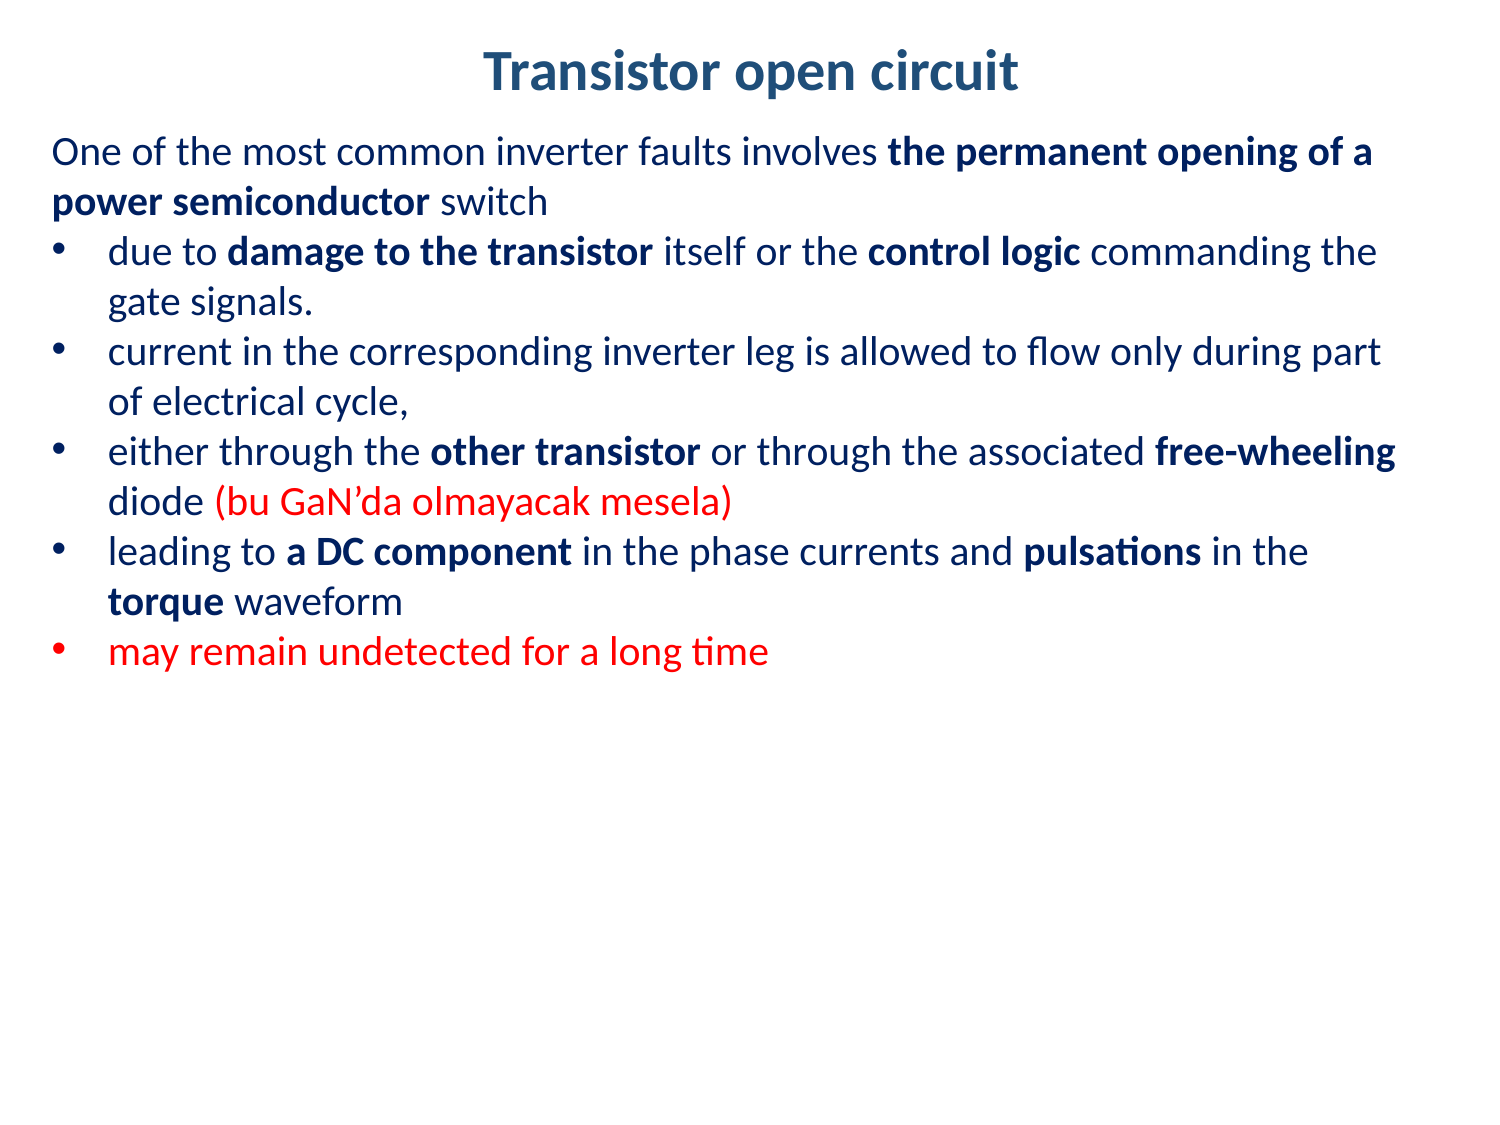

Transistor open circuit
One of the most common inverter faults involves the permanent opening of a power semiconductor switch
due to damage to the transistor itself or the control logic commanding the gate signals.
current in the corresponding inverter leg is allowed to flow only during part of electrical cycle,
either through the other transistor or through the associated free-wheeling diode (bu GaN’da olmayacak mesela)
leading to a DC component in the phase currents and pulsations in the torque waveform
may remain undetected for a long time